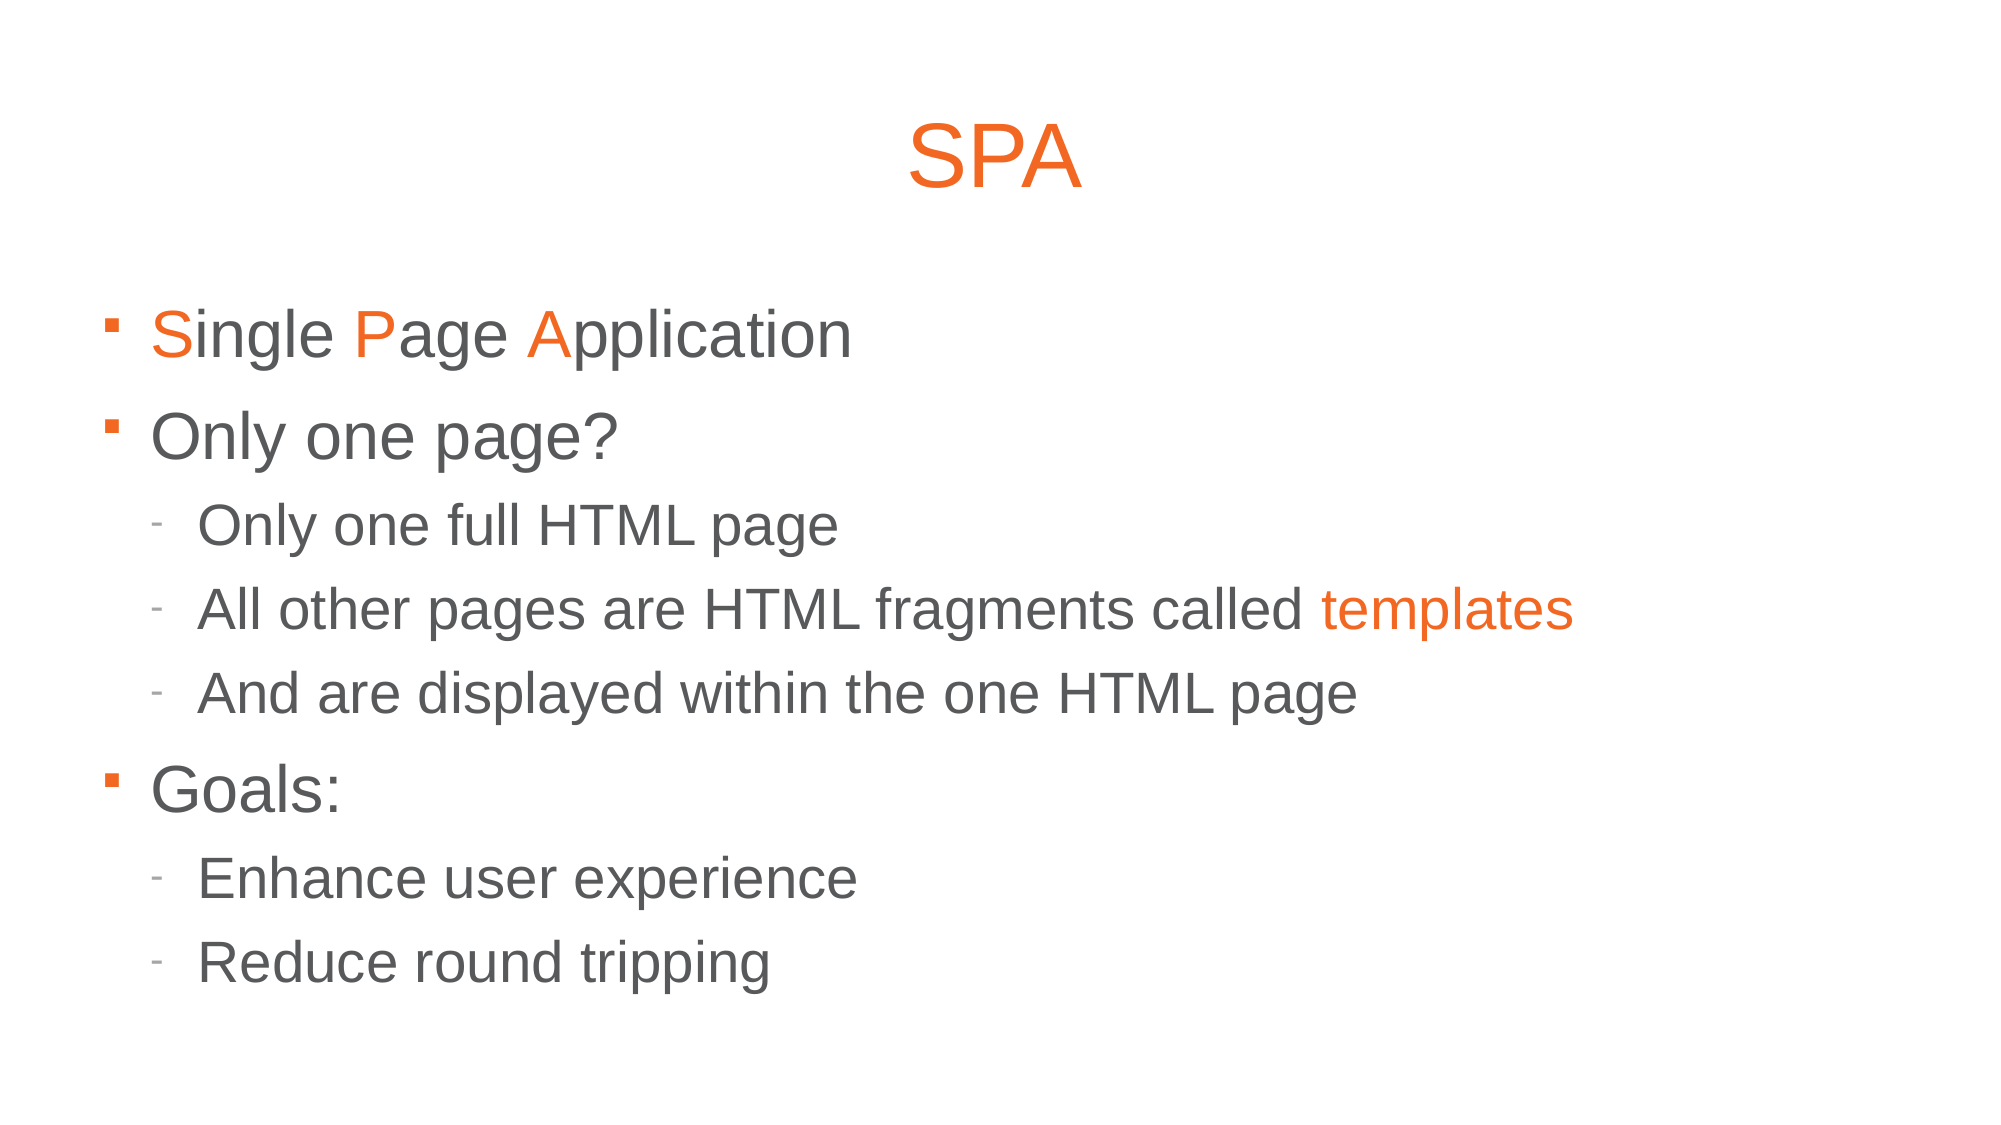

# SPA
Single Page Application
Only one page?
Only one full HTML page
All other pages are HTML fragments called templates
And are displayed within the one HTML page
Goals:
Enhance user experience
Reduce round tripping